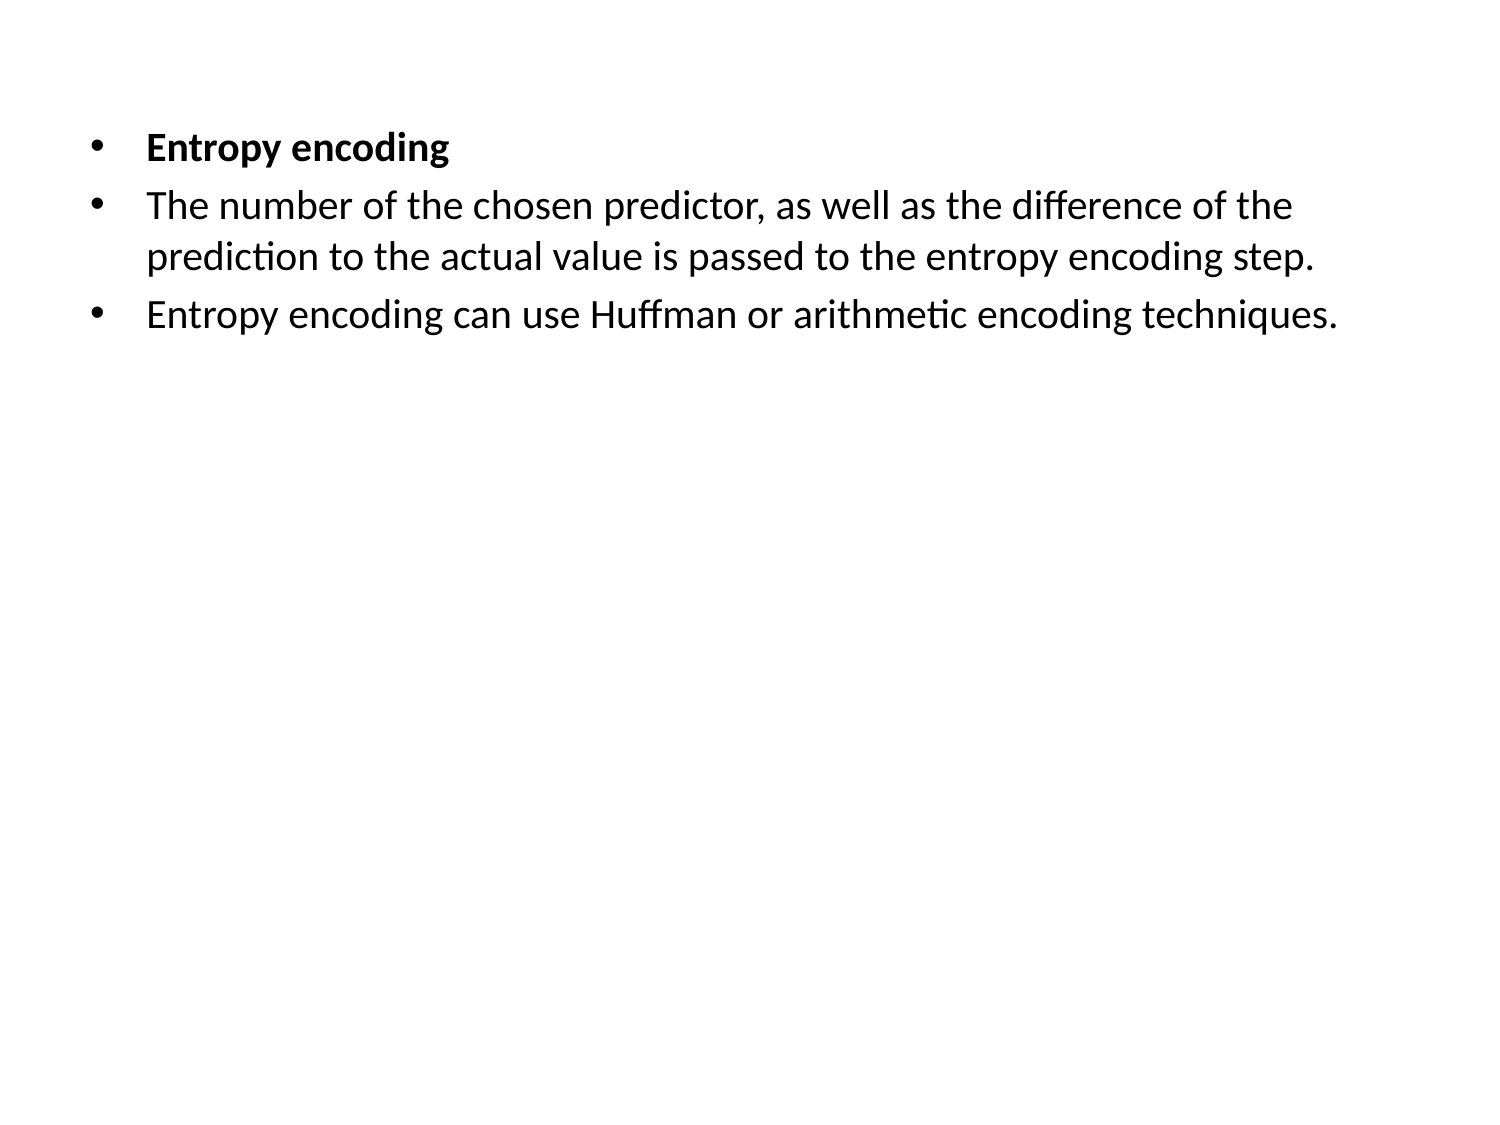

Entropy encoding
The number of the chosen predictor, as well as the difference of the prediction to the actual value is passed to the entropy encoding step.
Entropy encoding can use Huffman or arithmetic encoding techniques.